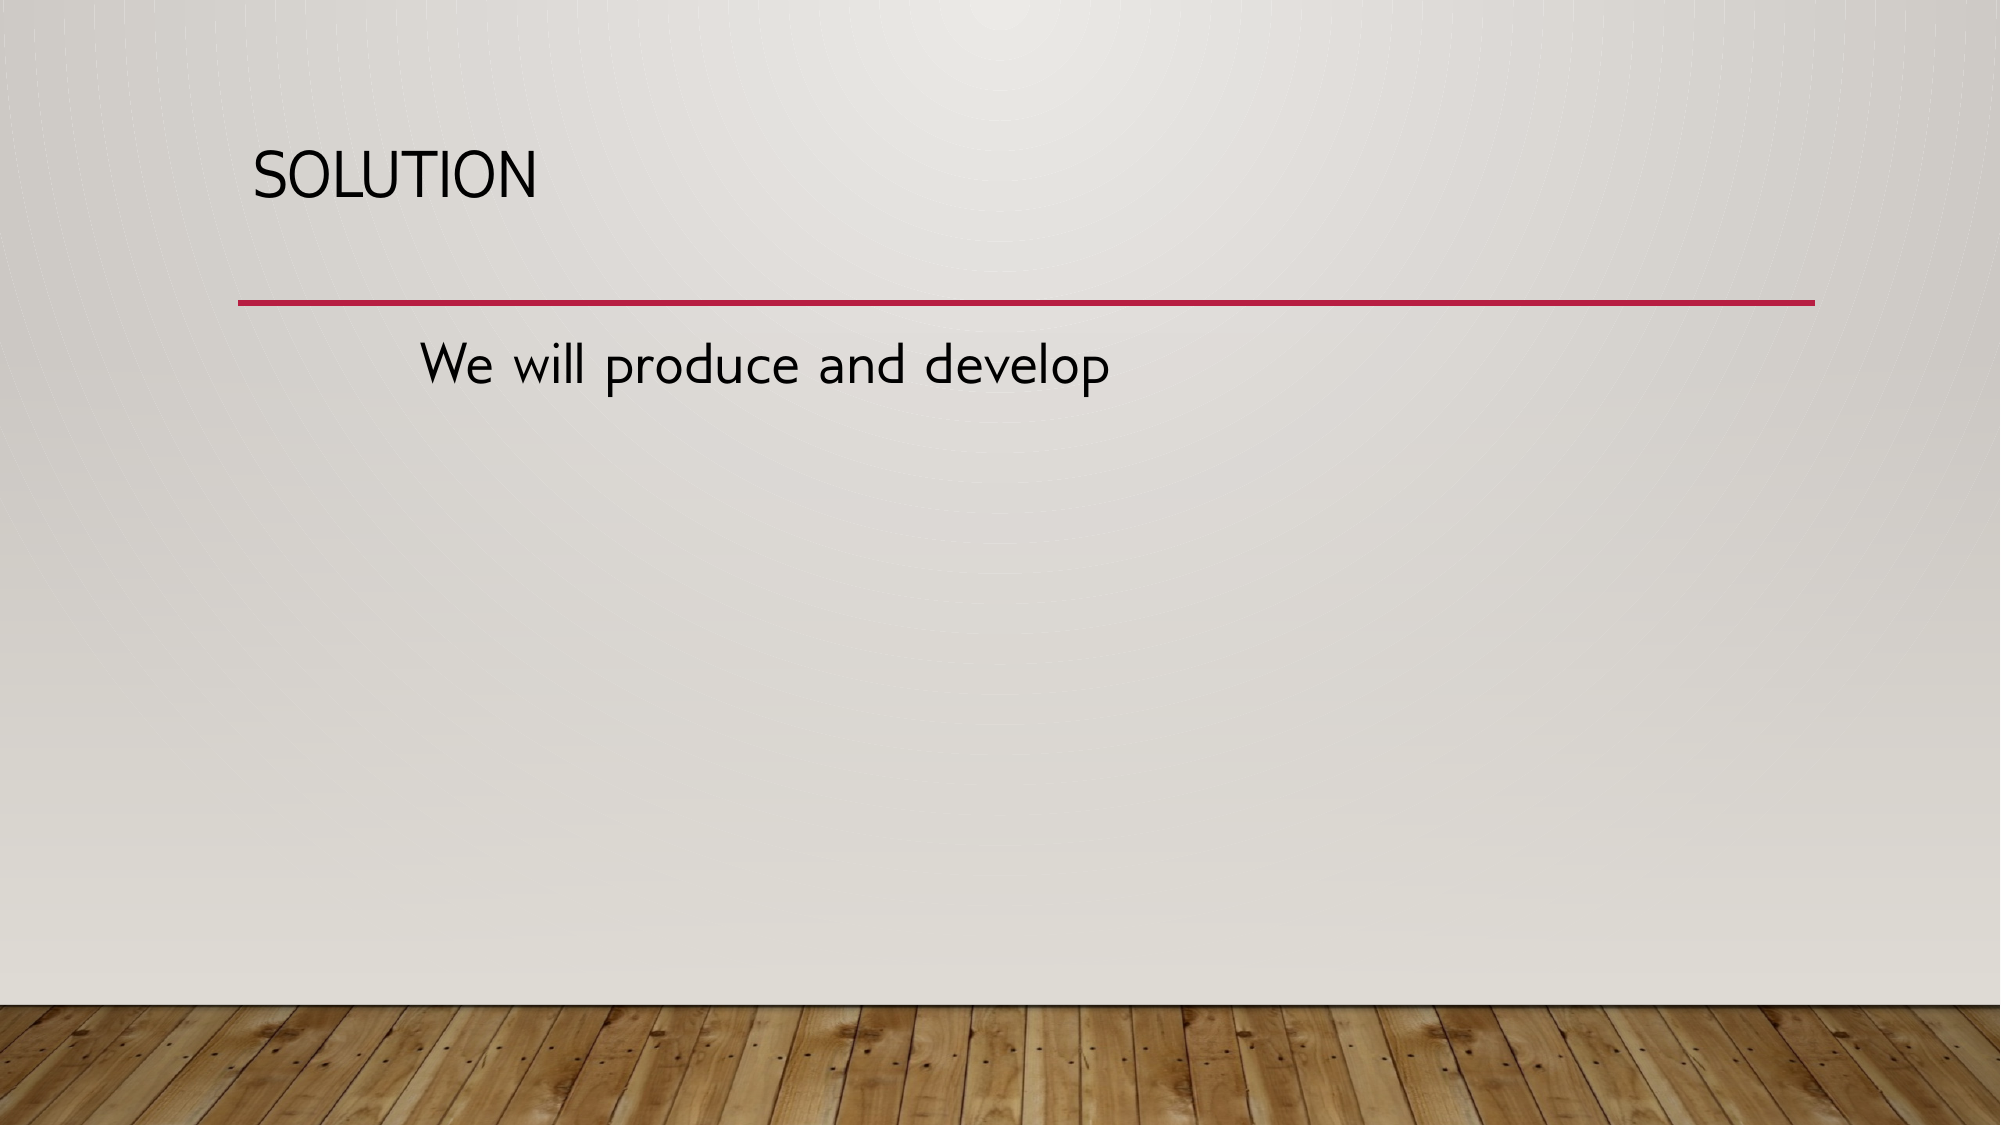

# SOLUTION
We will produce and develop